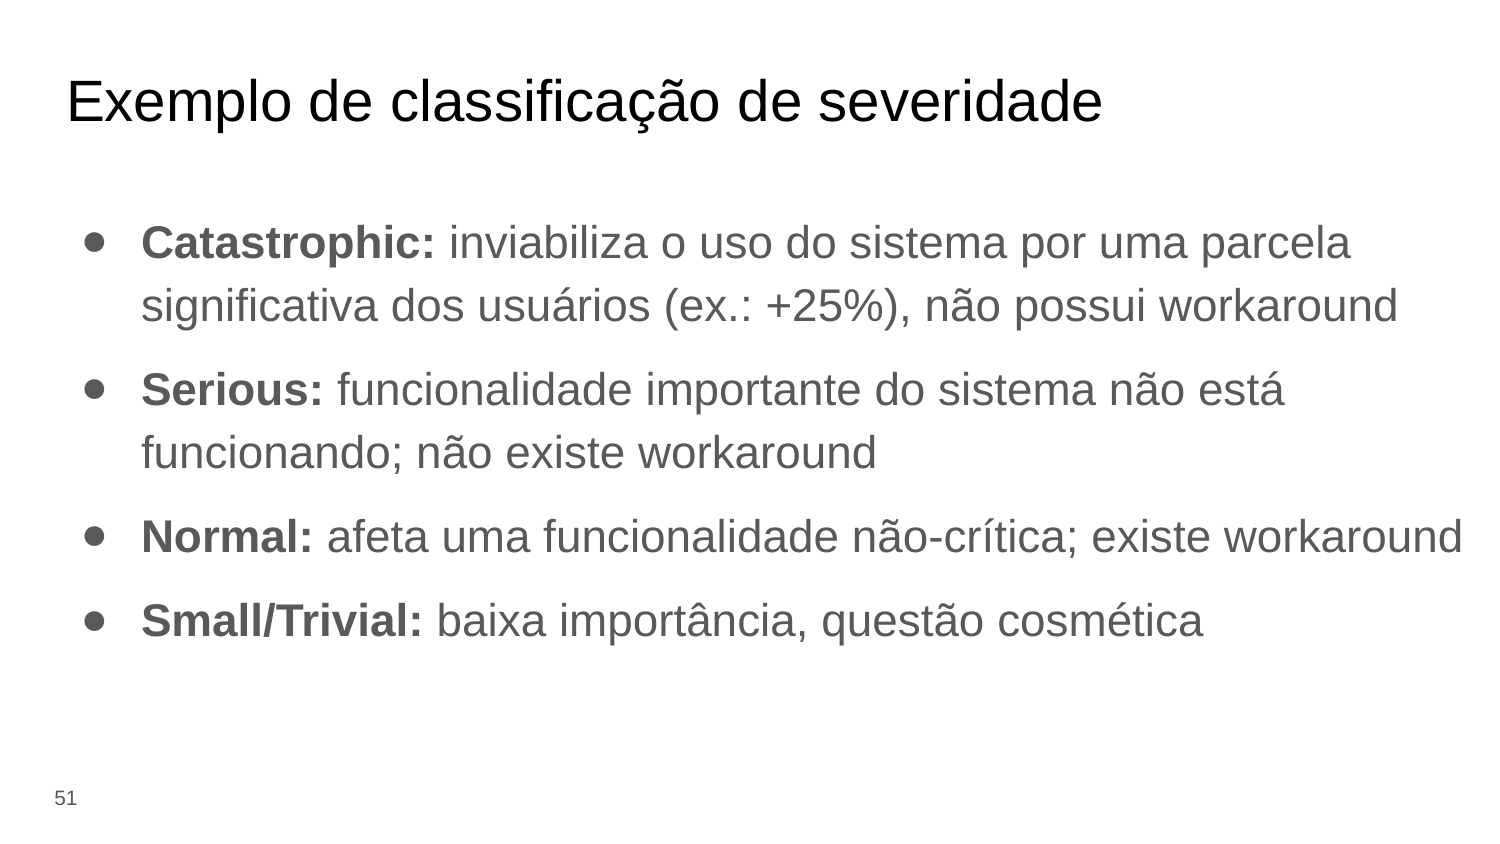

# Exemplo de classificação de severidade
Catastrophic: inviabiliza o uso do sistema por uma parcela significativa dos usuários (ex.: +25%), não possui workaround
Serious: funcionalidade importante do sistema não está funcionando; não existe workaround
Normal: afeta uma funcionalidade não-crítica; existe workaround
Small/Trivial: baixa importância, questão cosmética
51